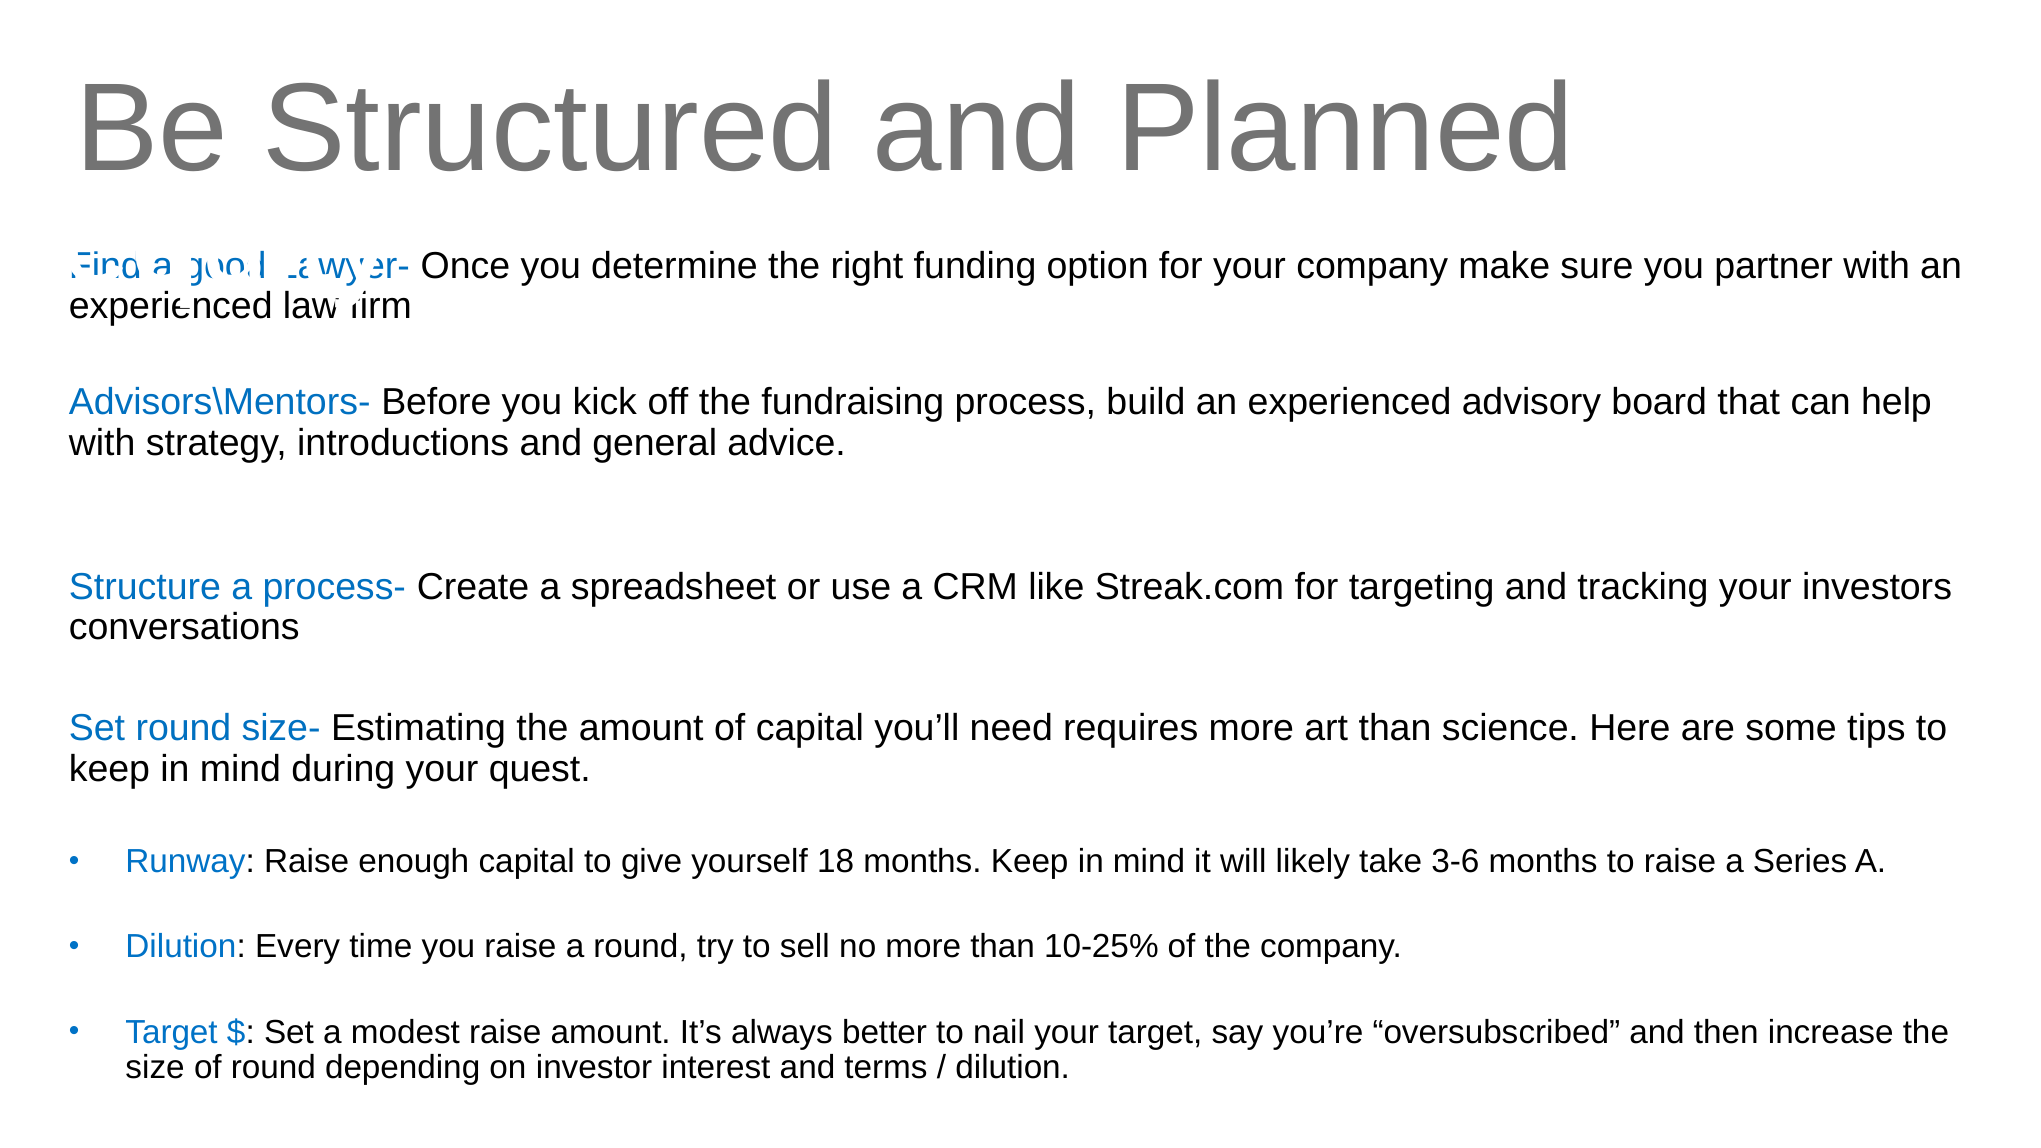

The flow of ideas, money, and equity
Be Structured and Planned
# The flow of ideas, money, and equity
Find a good Lawyer- Once you determine the right funding option for your company make sure you partner with an experienced law firm

Advisors\Mentors- Before you kick off the fundraising process, build an experienced advisory board that can help with strategy, introductions and general advice.

Structure a process- Create a spreadsheet or use a CRM like Streak.com for targeting and tracking your investors conversations

Set round size- Estimating the amount of capital you’ll need requires more art than science. Here are some tips to keep in mind during your quest.

Runway: Raise enough capital to give yourself 18 months. Keep in mind it will likely take 3-6 months to raise a Series A.

Dilution: Every time you raise a round, try to sell no more than 10-25% of the company.

Target $: Set a modest raise amount. It’s always better to nail your target, say you’re “oversubscribed” and then increase the size of round depending on investor interest and terms / dilution.